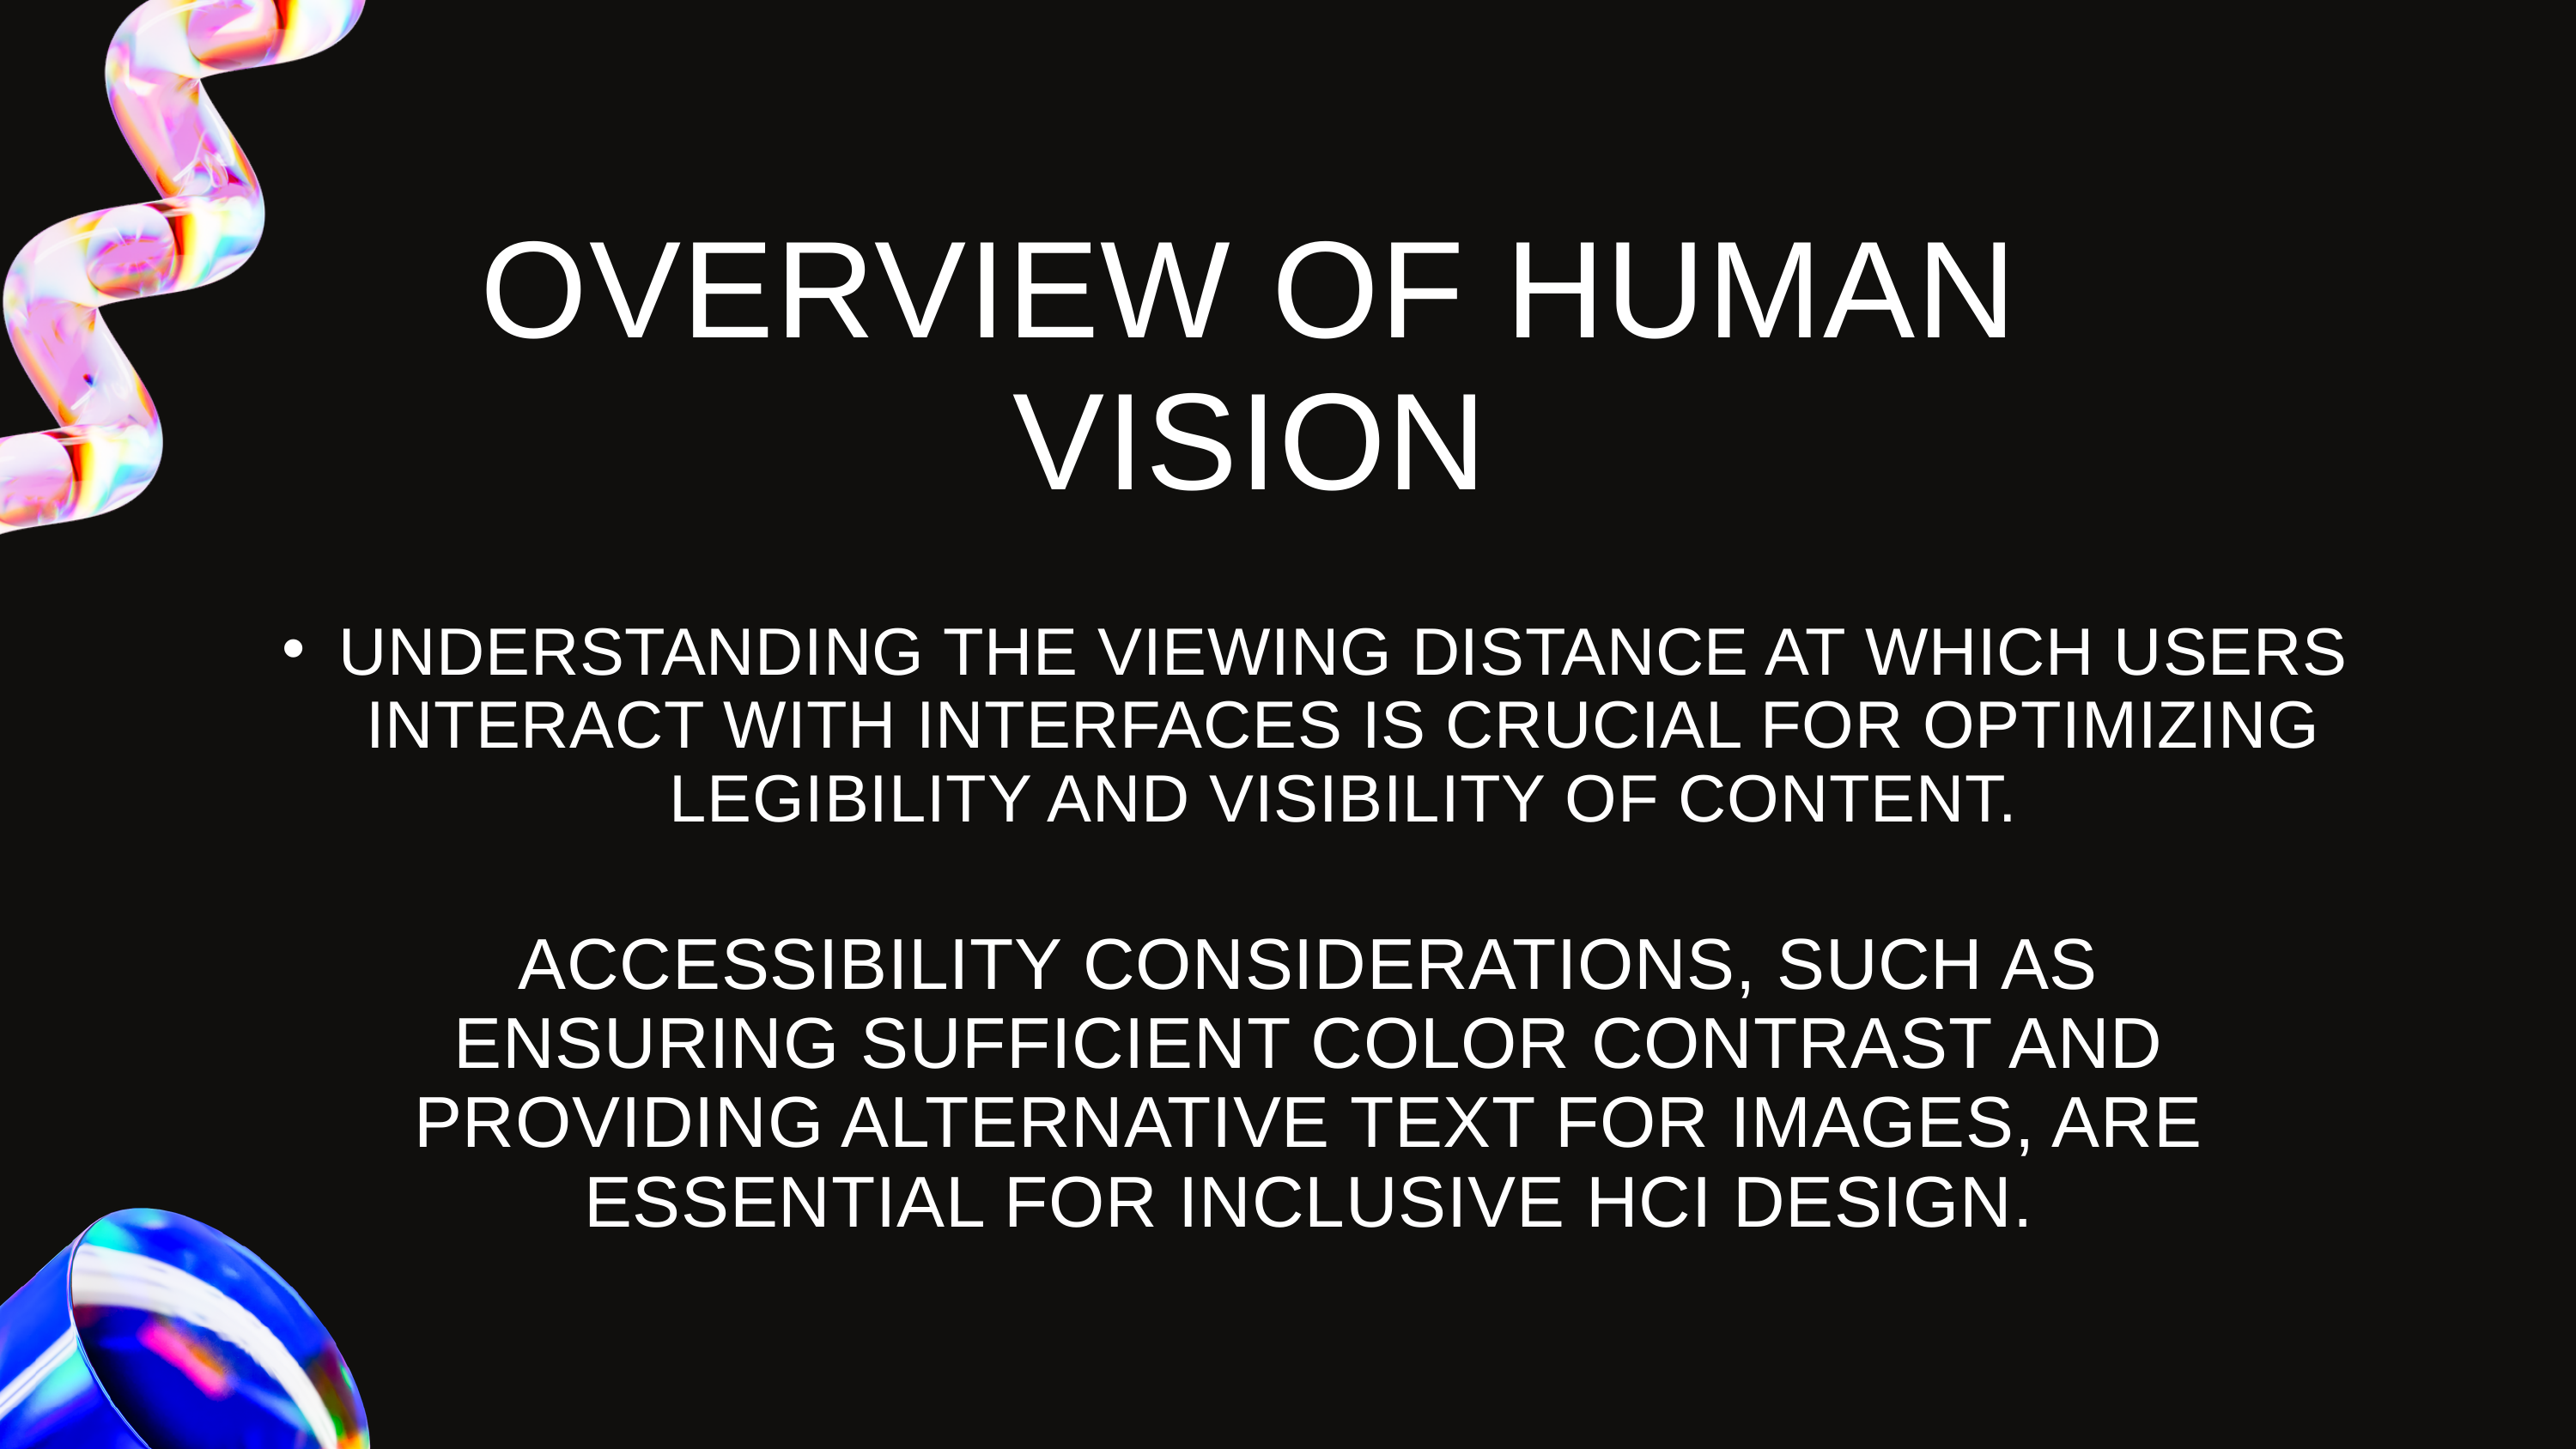

OVERVIEW OF HUMAN VISION

UNDERSTANDING THE VIEWING DISTANCE AT WHICH USERS INTERACT WITH INTERFACES IS CRUCIAL FOR OPTIMIZING LEGIBILITY AND VISIBILITY OF CONTENT.
ACCESSIBILITY CONSIDERATIONS, SUCH AS ENSURING SUFFICIENT COLOR CONTRAST AND PROVIDING ALTERNATIVE TEXT FOR IMAGES, ARE ESSENTIAL FOR INCLUSIVE HCI DESIGN.